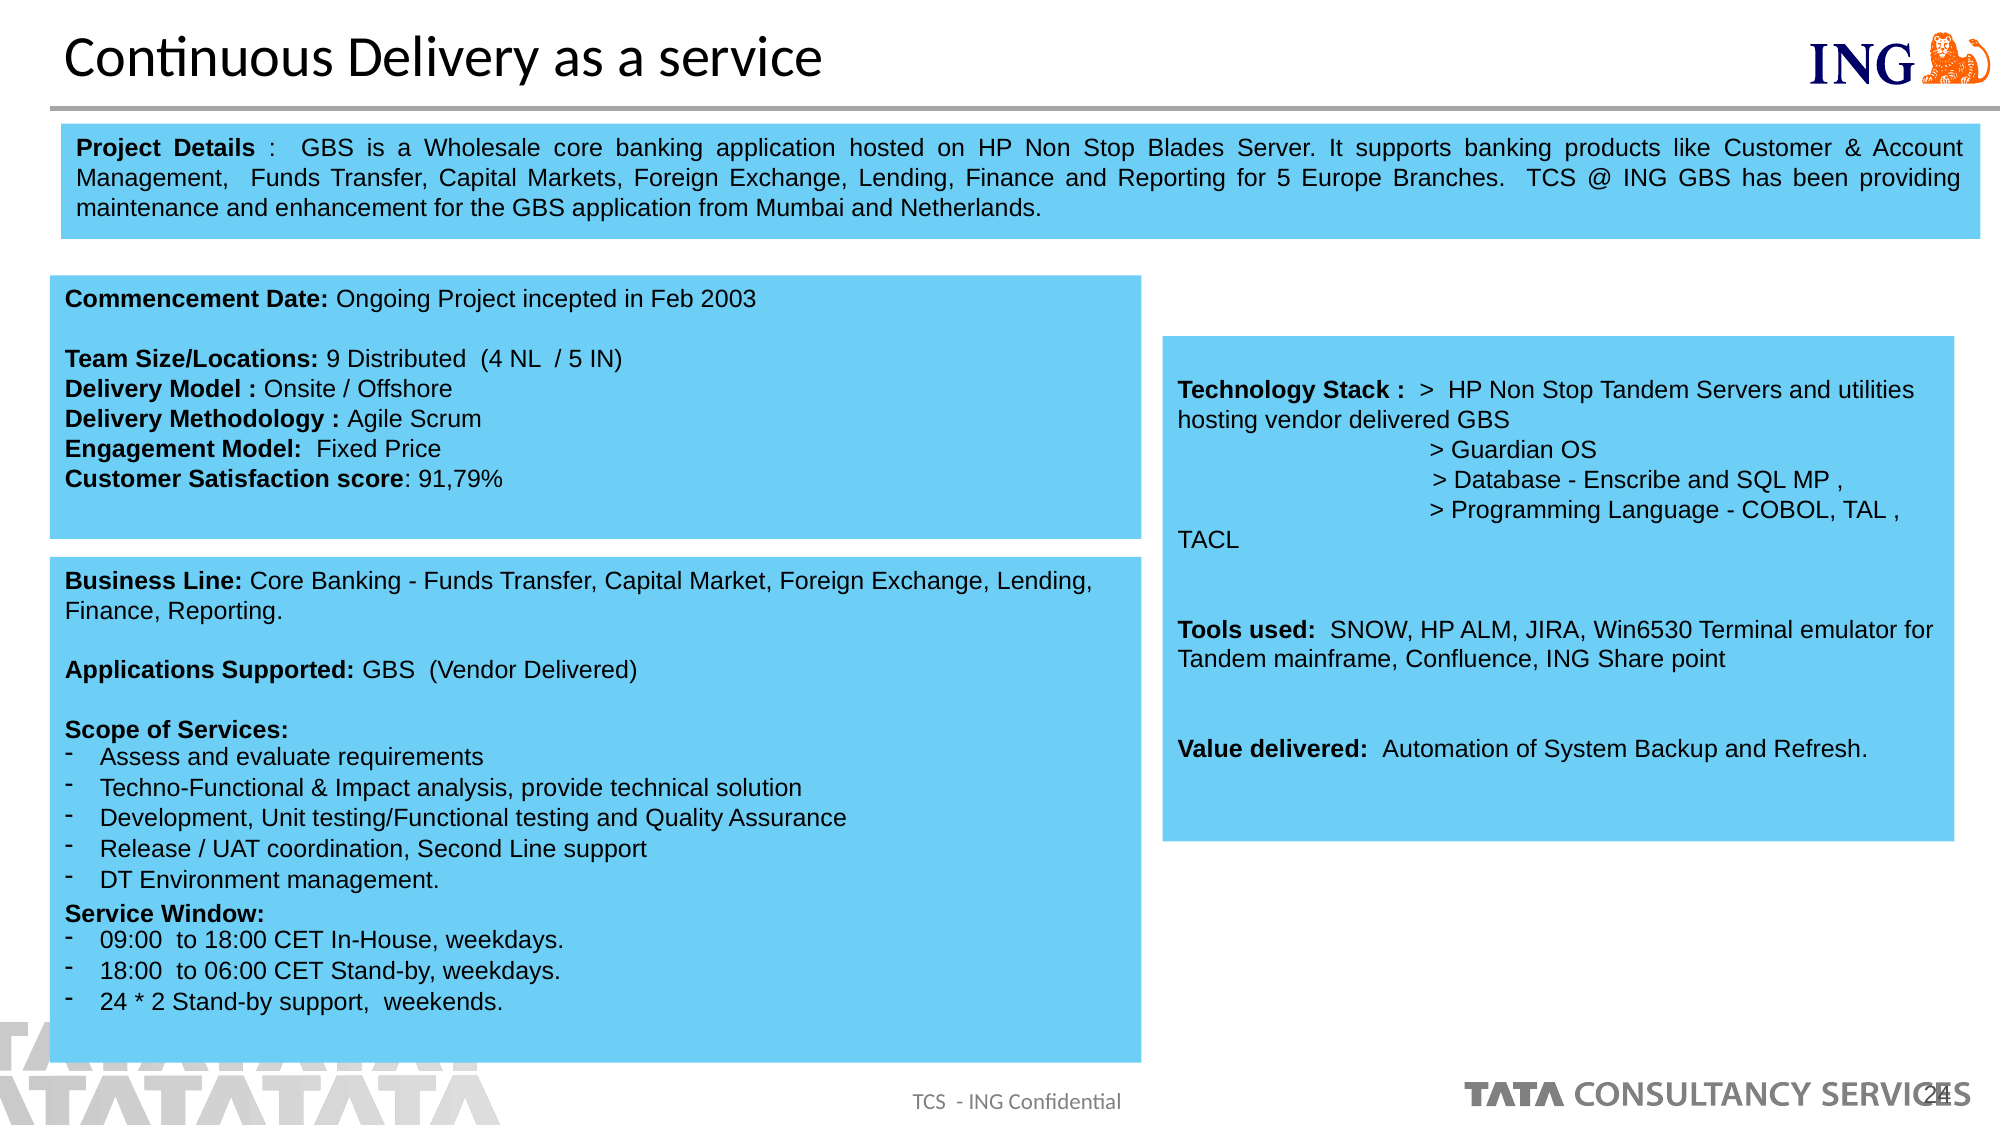

Continuous Delivery as a service
Project Details :  GBS is a Wholesale core banking application hosted on HP Non Stop Blades Server. It supports banking products like Customer & Account Management,  Funds Transfer, Capital Markets, Foreign Exchange, Lending, Finance and Reporting for 5 Europe Branches.  TCS @ ING GBS has been providing maintenance and enhancement for the GBS application from Mumbai and Netherlands.

Commencement Date: Ongoing Project incepted in Feb 2003

Team Size/Locations: 9 Distributed  (4 NL  / 5 IN)
Delivery Model : Onsite / Offshore
Delivery Methodology : Agile Scrum
Engagement Model:  Fixed Price
Customer Satisfaction score: 91,79%

Technology Stack :  >  HP Non Stop Tandem Servers and utilities hosting vendor delivered GBS
                                    > Guardian OS
                   	               > Database - Enscribe and SQL MP ,
                                    > Programming Language - COBOL, TAL , TACL

Tools used:  SNOW, HP ALM, JIRA, Win6530 Terminal emulator for Tandem mainframe, Confluence, ING Share point

Value delivered:  Automation of System Backup and Refresh.
Business Line: Core Banking - Funds Transfer, Capital Market, Foreign Exchange, Lending, Finance, Reporting.

Applications Supported: GBS  (Vendor Delivered)

Scope of Services:
Assess and evaluate requirements
Techno-Functional & Impact analysis, provide technical solution
Development, Unit testing/Functional testing and Quality Assurance
Release / UAT coordination, Second Line support
DT Environment management.
Service Window:
09:00  to 18:00 CET In-House, weekdays.
18:00  to 06:00 CET Stand-by, weekdays.
24 * 2 Stand-by support,  weekends.

24